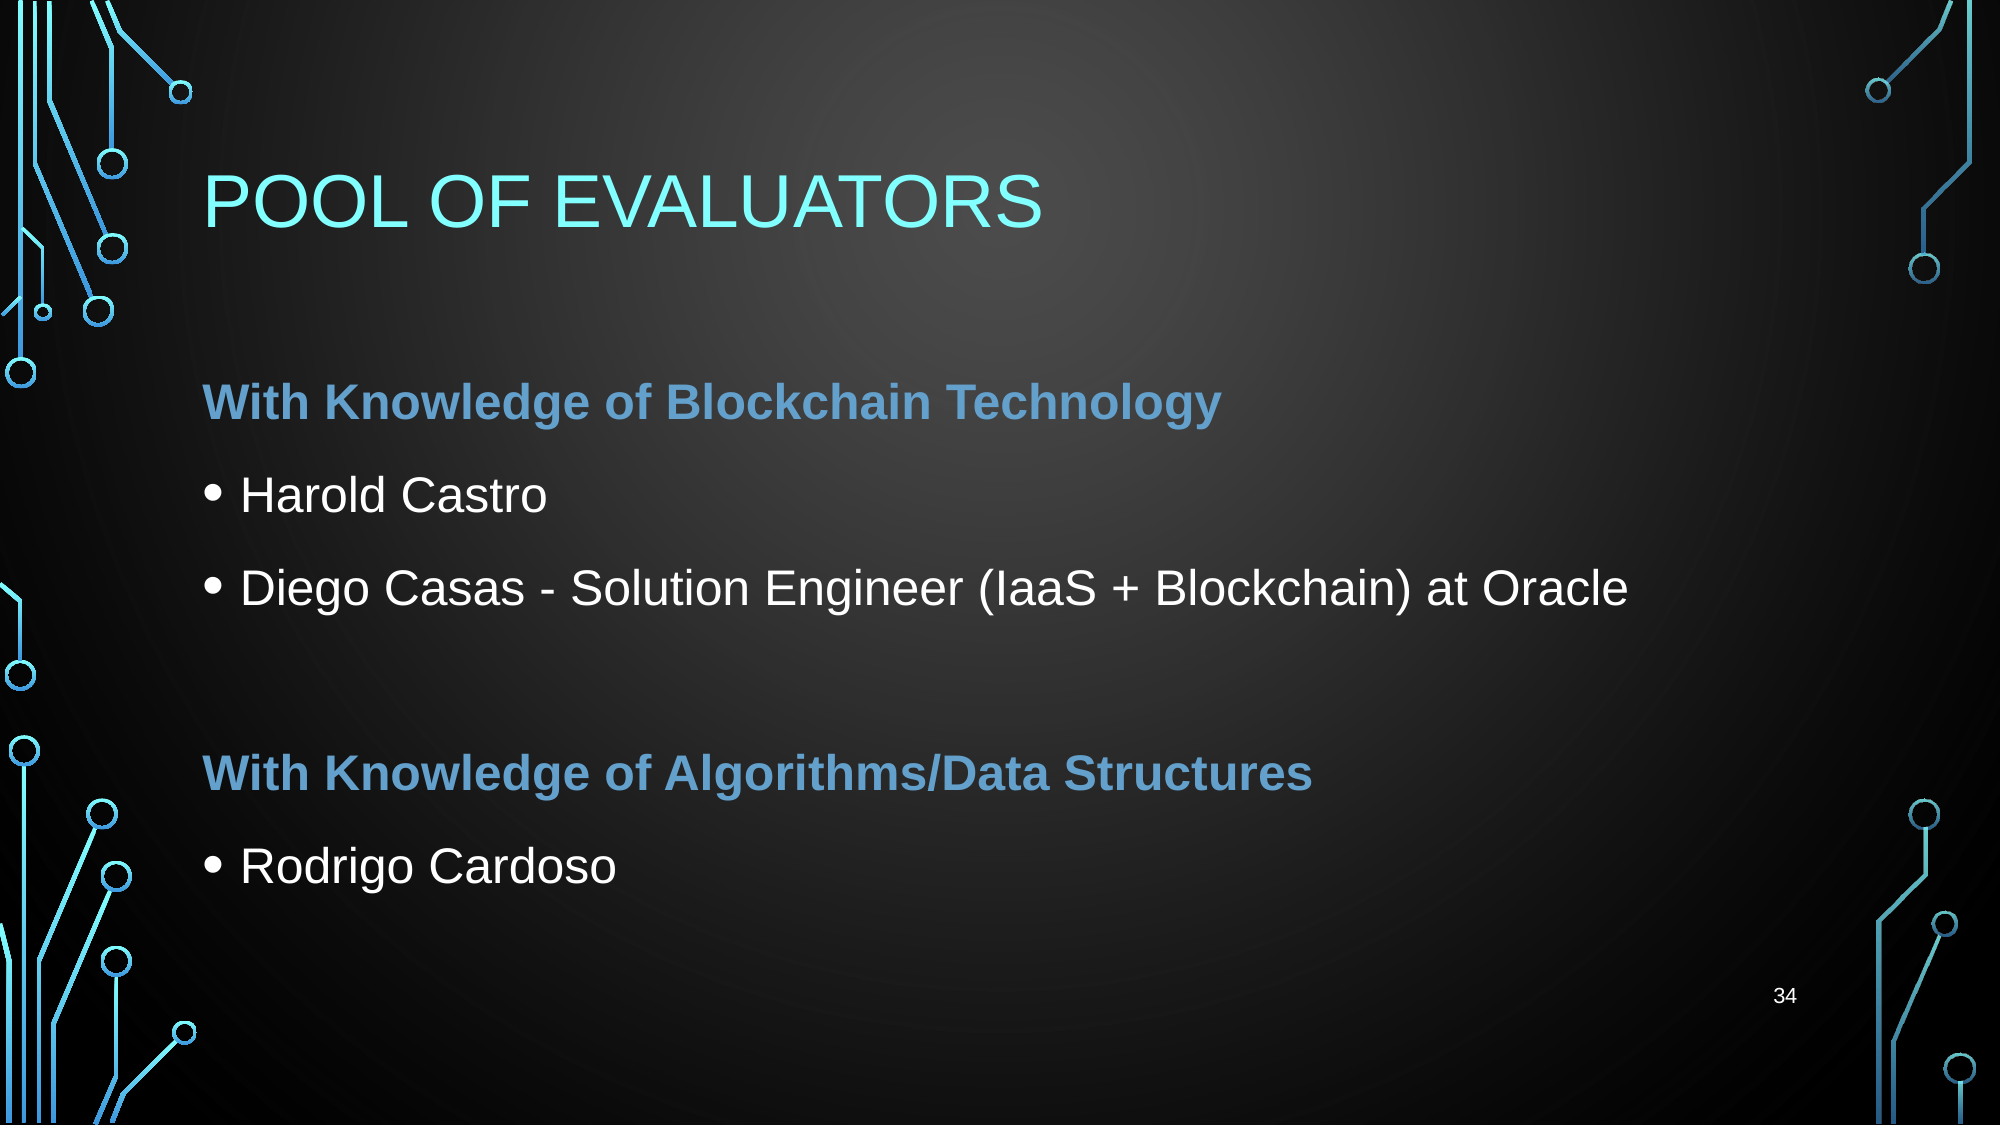

# Pool of Evaluators
With Knowledge of Blockchain Technology
Harold Castro
Diego Casas - Solution Engineer (IaaS + Blockchain) at Oracle

With Knowledge of Algorithms/Data Structures
Rodrigo Cardoso
34